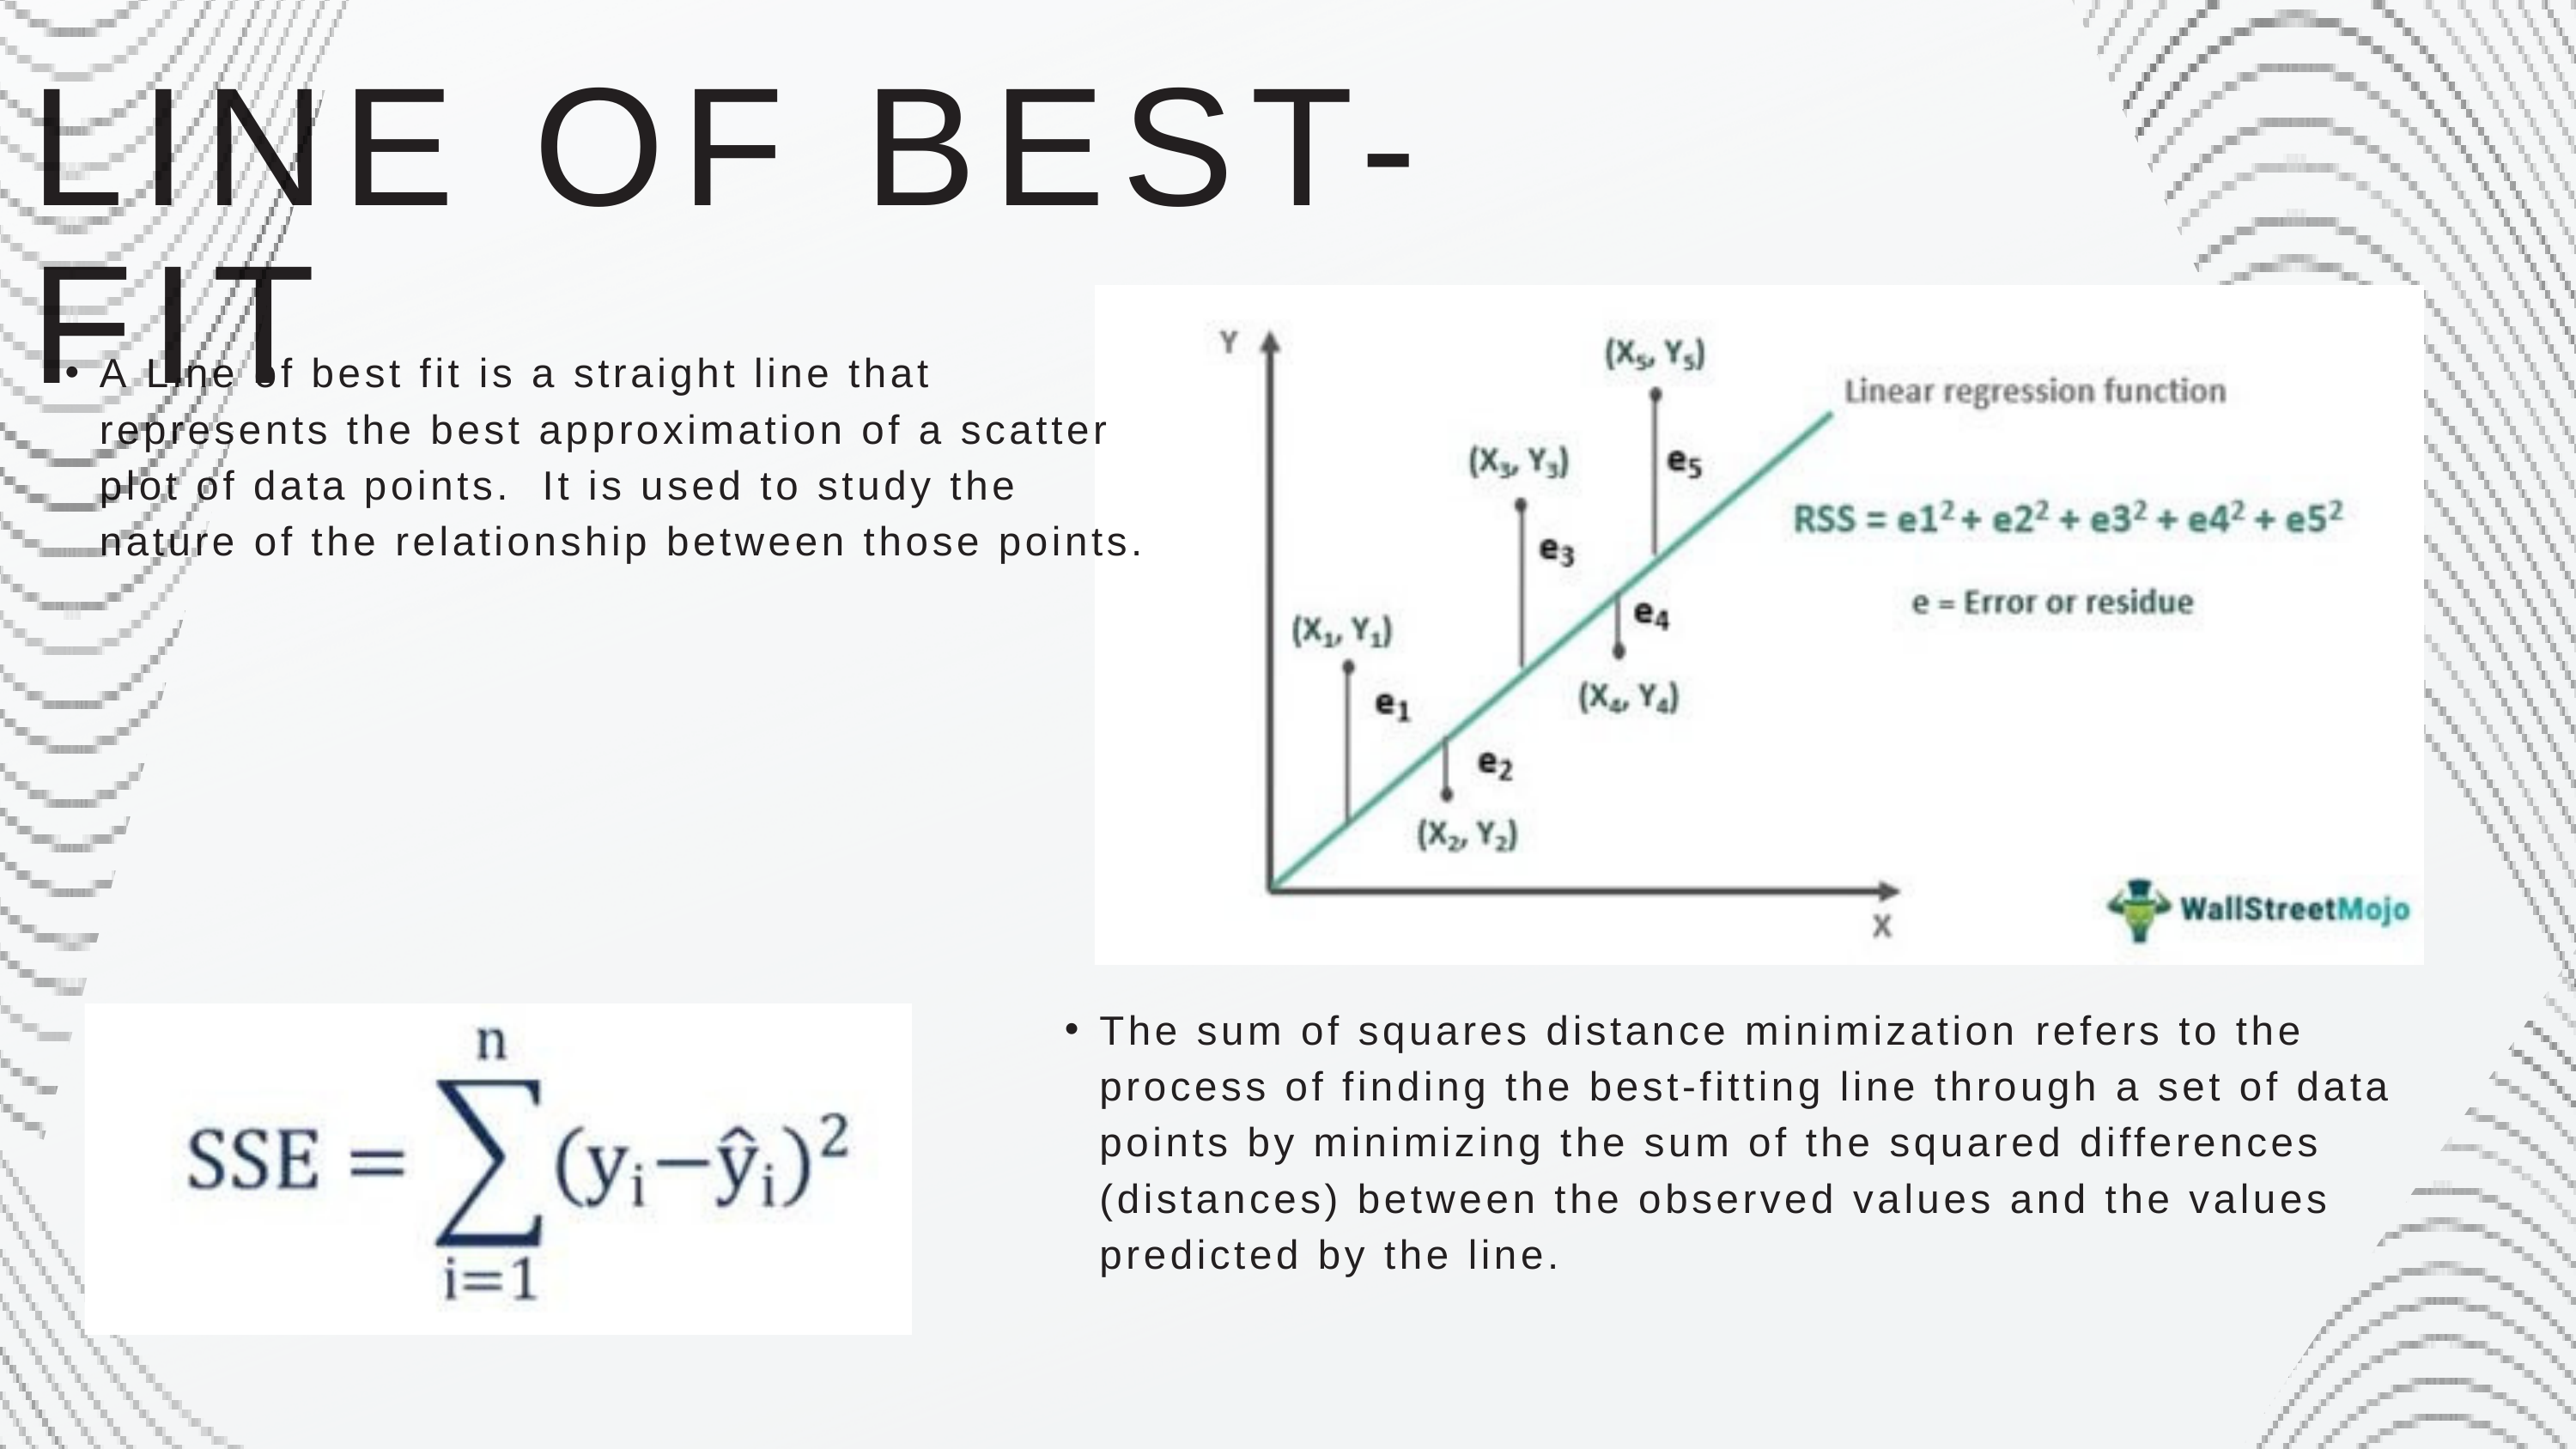

LINE OF BEST-FIT

A Line of best fit is a straight line that represents the best approximation of a scatter plot of data points.  It is used to study the nature of the relationship between those points.

The sum of squares distance minimization refers to the process of finding the best-fitting line through a set of data points by minimizing the sum of the squared differences (distances) between the observed values and the values predicted by the line.